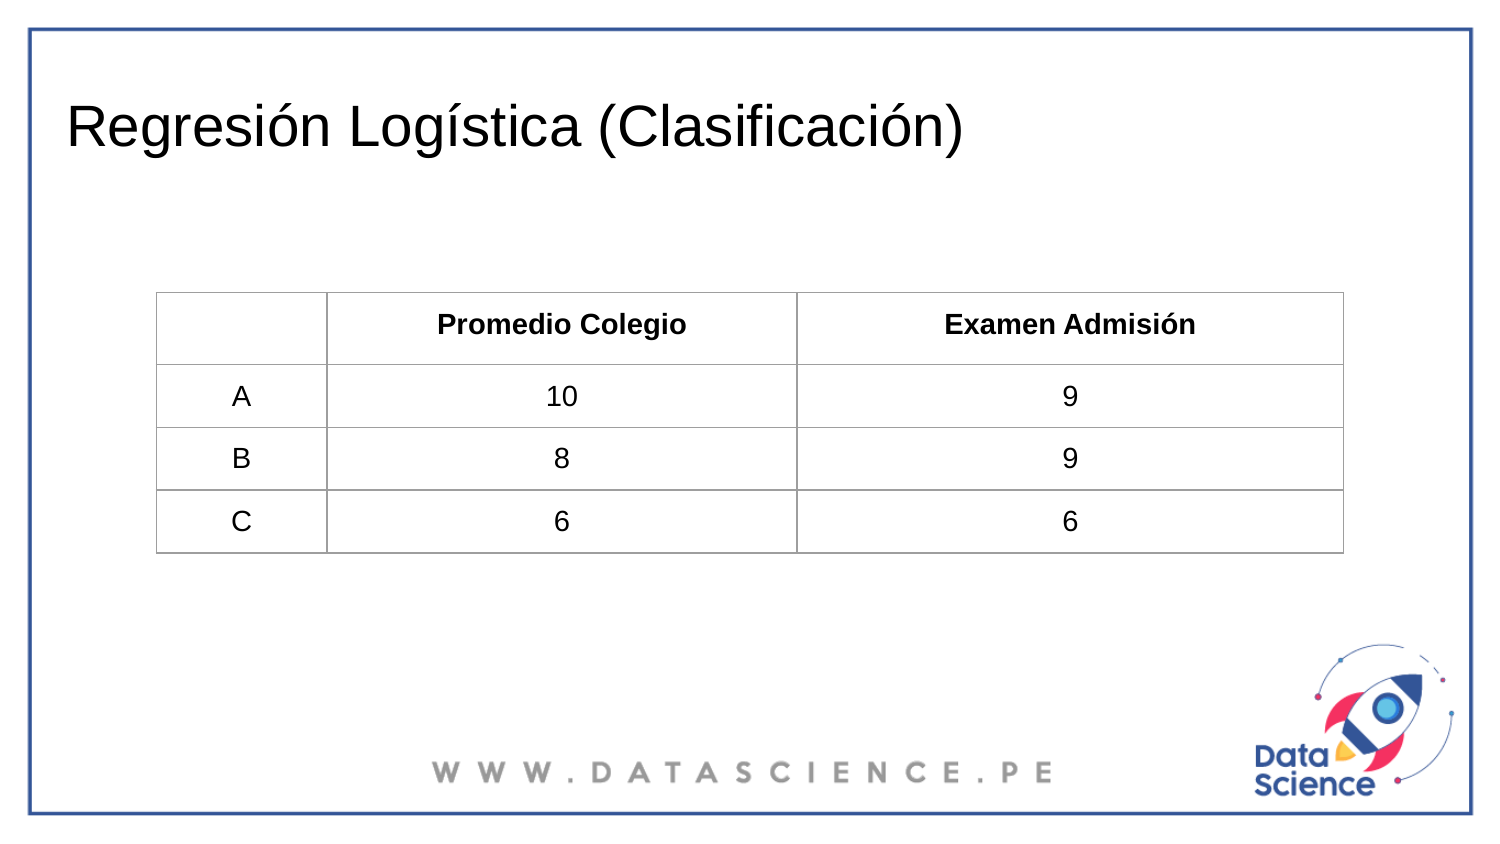

# Regresión Logística (Clasificación)

|  | Promedio Colegio | Examen Admisión |
| --- | --- | --- |
| A | 10 | 9 |
| B | 8 | 9 |
| C | 6 | 6 |